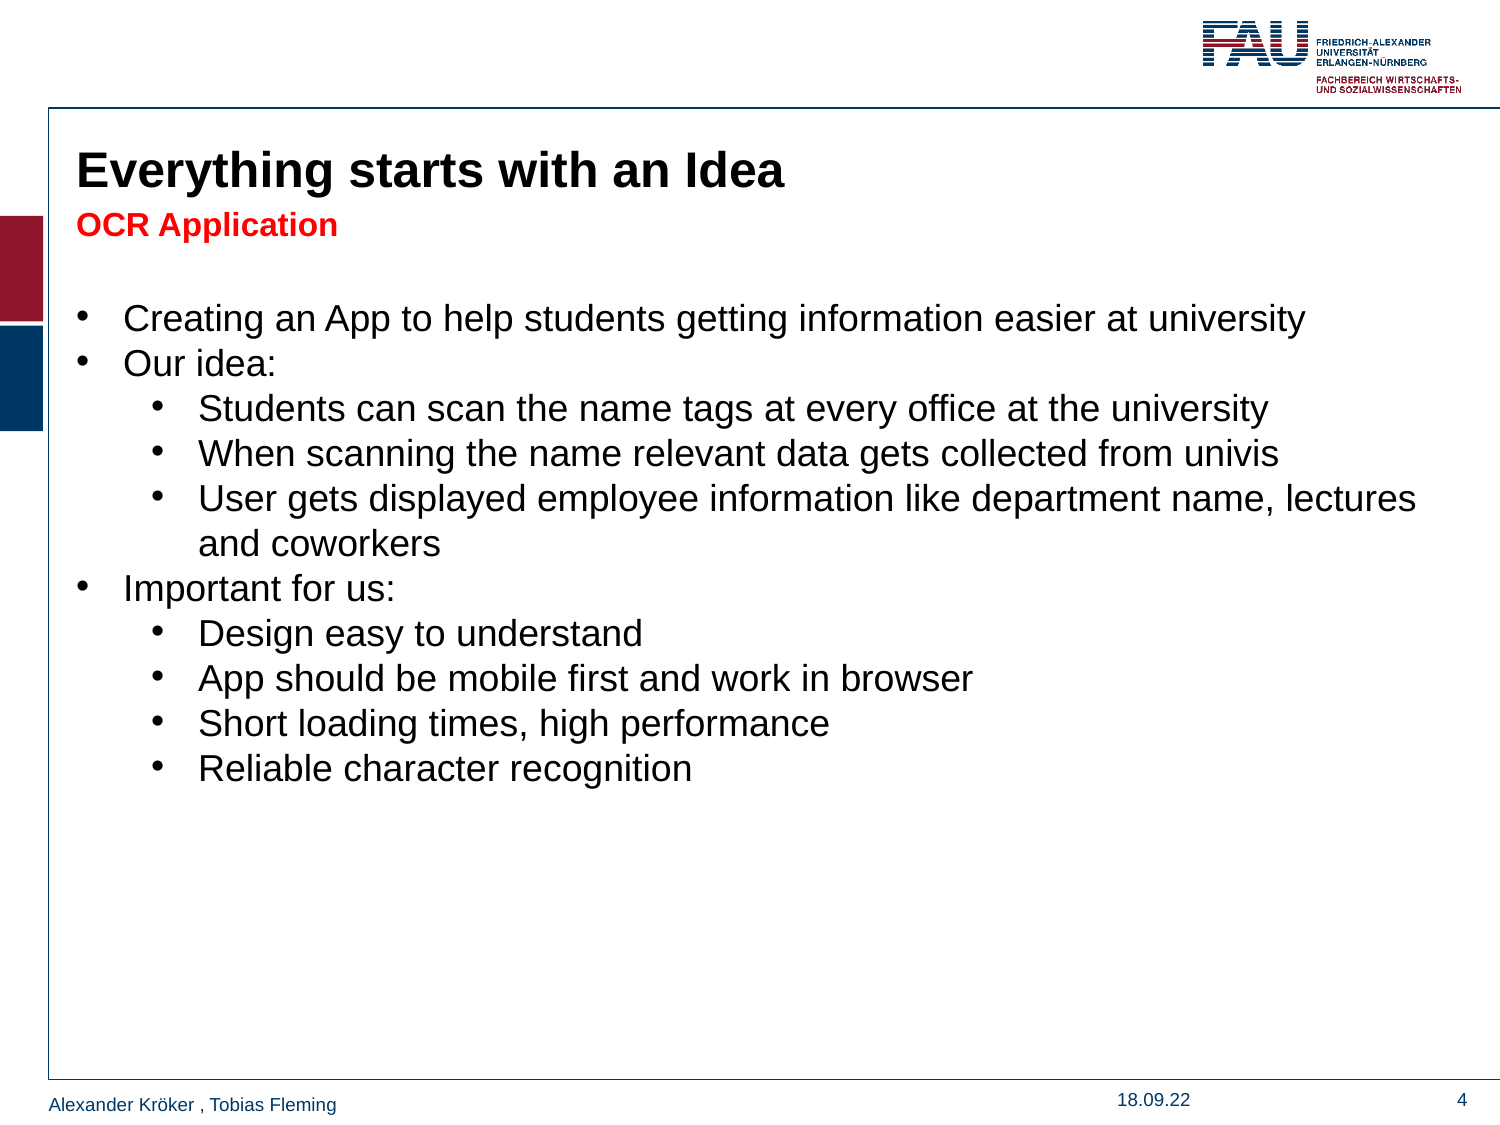

Everything starts with an Idea
OCR Application
Creating an App to help students getting information easier at university
Our idea:
Students can scan the name tags at every office at the university
When scanning the name relevant data gets collected from univis
User gets displayed employee information like department name, lectures and coworkers
Important for us:
Design easy to understand
App should be mobile first and work in browser
Short loading times, high performance
Reliable character recognition
18.09.22
4
Alexander Kröker , Tobias Fleming